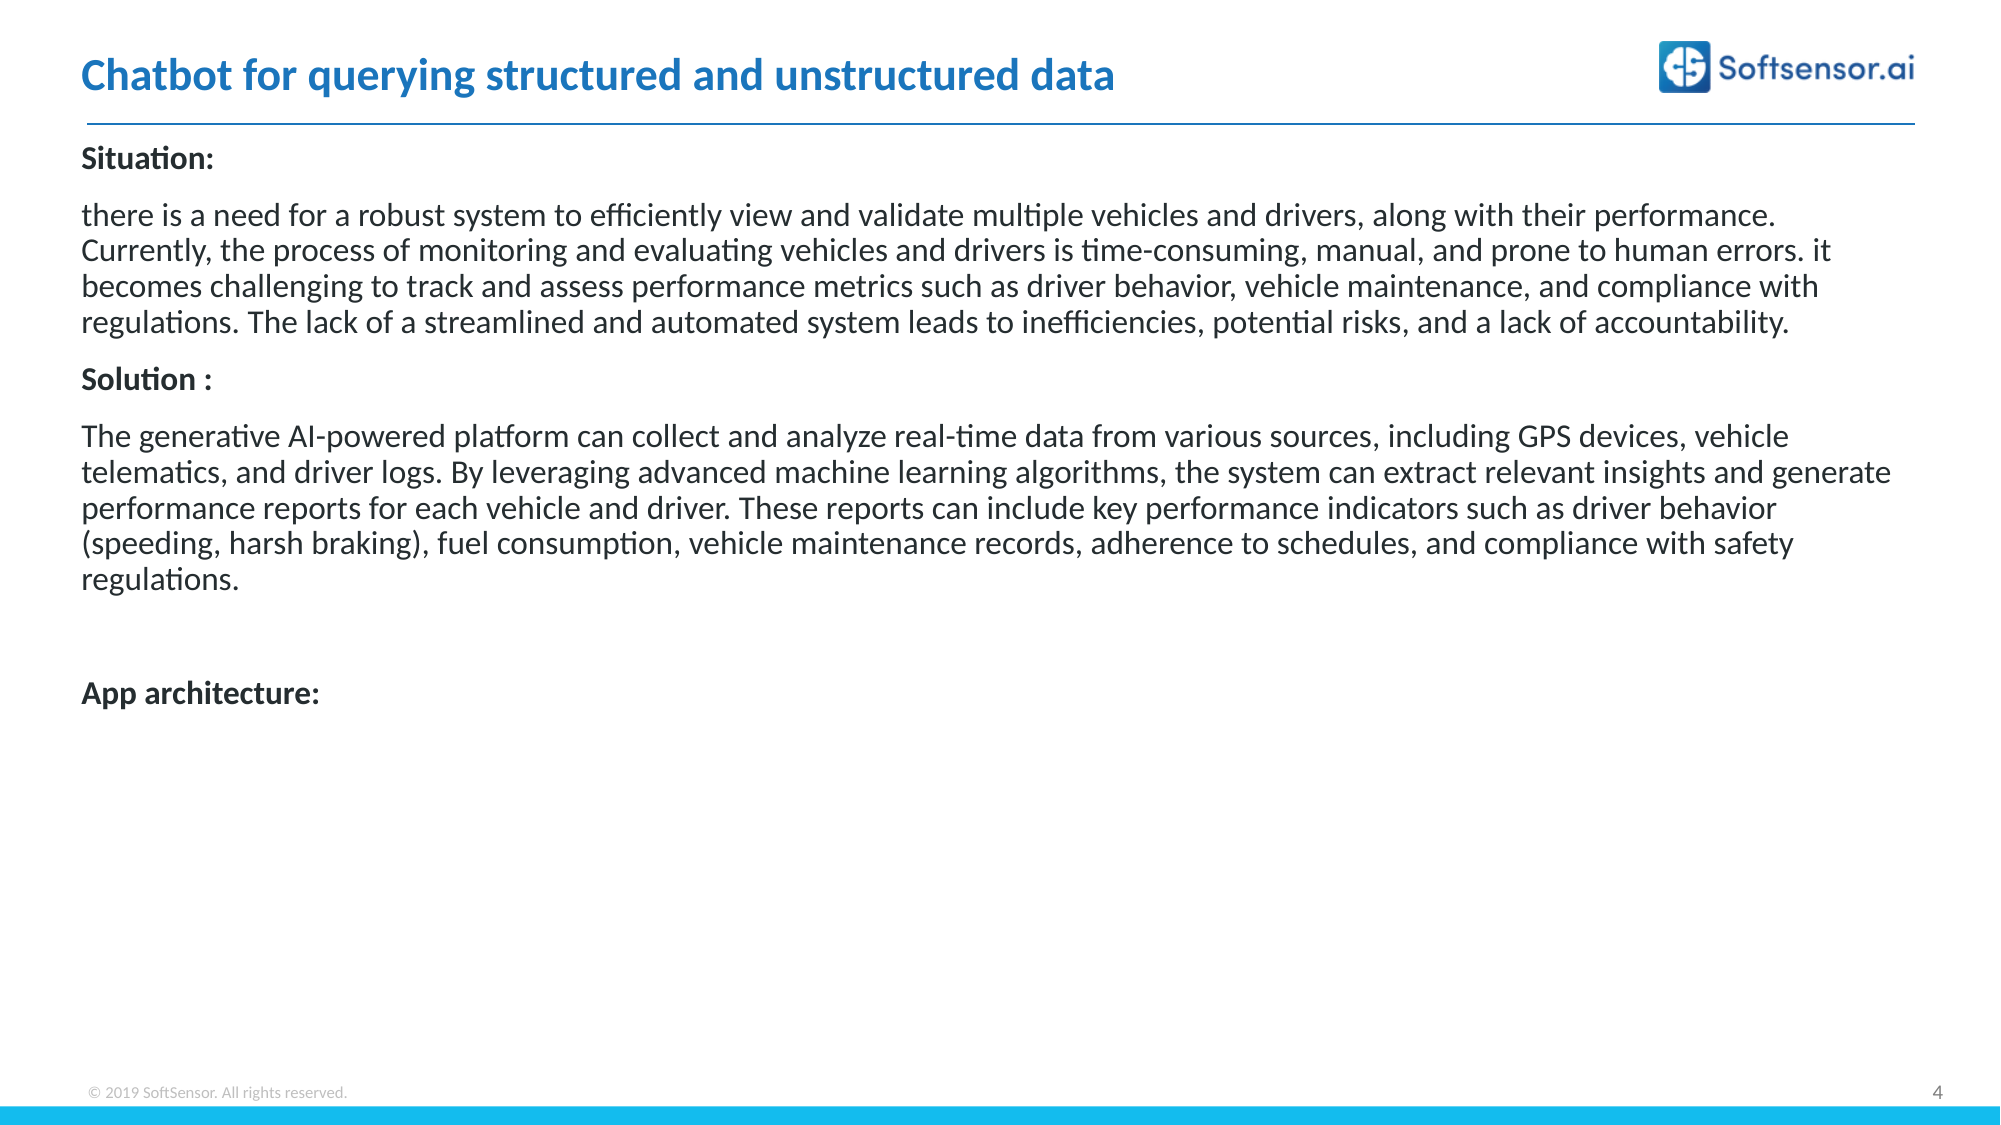

Chatbot for querying structured and unstructured data
Situation:
there is a need for a robust system to efficiently view and validate multiple vehicles and drivers, along with their performance. Currently, the process of monitoring and evaluating vehicles and drivers is time-consuming, manual, and prone to human errors. it becomes challenging to track and assess performance metrics such as driver behavior, vehicle maintenance, and compliance with regulations. The lack of a streamlined and automated system leads to inefficiencies, potential risks, and a lack of accountability.
Solution :
The generative AI-powered platform can collect and analyze real-time data from various sources, including GPS devices, vehicle telematics, and driver logs. By leveraging advanced machine learning algorithms, the system can extract relevant insights and generate performance reports for each vehicle and driver. These reports can include key performance indicators such as driver behavior (speeding, harsh braking), fuel consumption, vehicle maintenance records, adherence to schedules, and compliance with safety regulations.

App architecture: